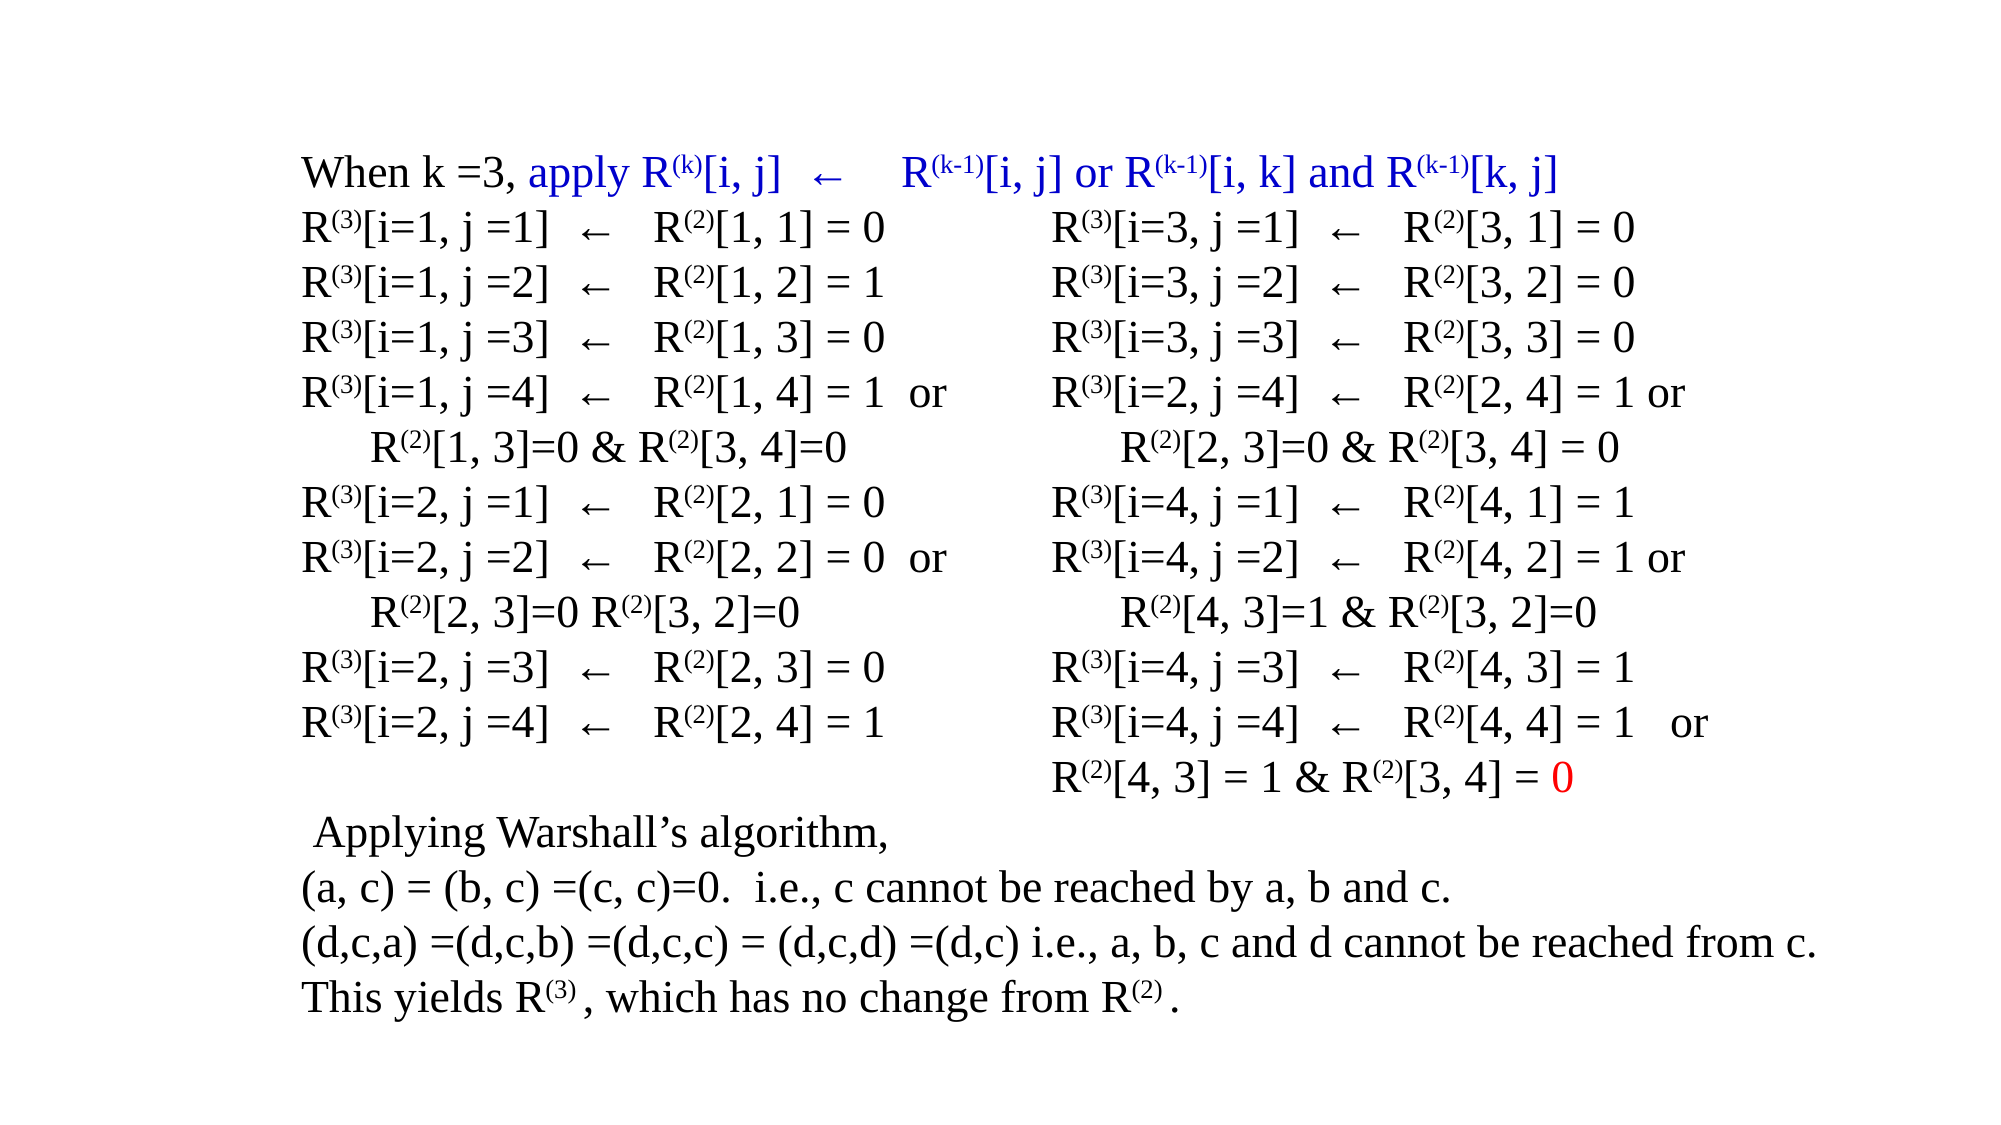

When k =3, apply R(k)[i, j]  ←	R(k-1)[i, j] or R(k-1)[i, k] and R(k-1)[k, j]
R(3)[i=1, j =1]  ←   R(2)[1, 1] = 0       	R(3)[i=3, j =1]  ←   R(2)[3, 1] = 0
R(3)[i=1, j =2]  ←   R(2)[1, 2] = 1		R(3)[i=3, j =2]  ←   R(2)[3, 2] = 0
R(3)[i=1, j =3]  ←   R(2)[1, 3] = 0		R(3)[i=3, j =3]  ←   R(2)[3, 3] = 0
R(3)[i=1, j =4]  ←   R(2)[1, 4] = 1  or	R(3)[i=2, j =4]  ←   R(2)[2, 4] = 1 or
      R(2)[1, 3]=0 & R(2)[3, 4]=0		      R(2)[2, 3]=0 & R(2)[3, 4] = 0
R(3)[i=2, j =1]  ←   R(2)[2, 1] = 0     	R(3)[i=4, j =1]  ←   R(2)[4, 1] = 1
R(3)[i=2, j =2]  ←   R(2)[2, 2] = 0  or 	R(3)[i=4, j =2]  ←   R(2)[4, 2] = 1 or
      R(2)[2, 3]=0 R(2)[3, 2]=0	  	      R(2)[4, 3]=1 & R(2)[3, 2]=0
R(3)[i=2, j =3]  ←   R(2)[2, 3] = 0		R(3)[i=4, j =3]  ←   R(2)[4, 3] = 1
R(3)[i=2, j =4]  ←   R(2)[2, 4] = 1		R(3)[i=4, j =4]  ←   R(2)[4, 4] = 1   or
					R(2)[4, 3] = 1 & R(2)[3, 4] = 0
 Applying Warshall’s algorithm,
(a, c) = (b, c) =(c, c)=0.  i.e., c cannot be reached by a, b and c.
(d,c,a) =(d,c,b) =(d,c,c) = (d,c,d) =(d,c) i.e., a, b, c and d cannot be reached from c.
This yields R(3) , which has no change from R(2) .